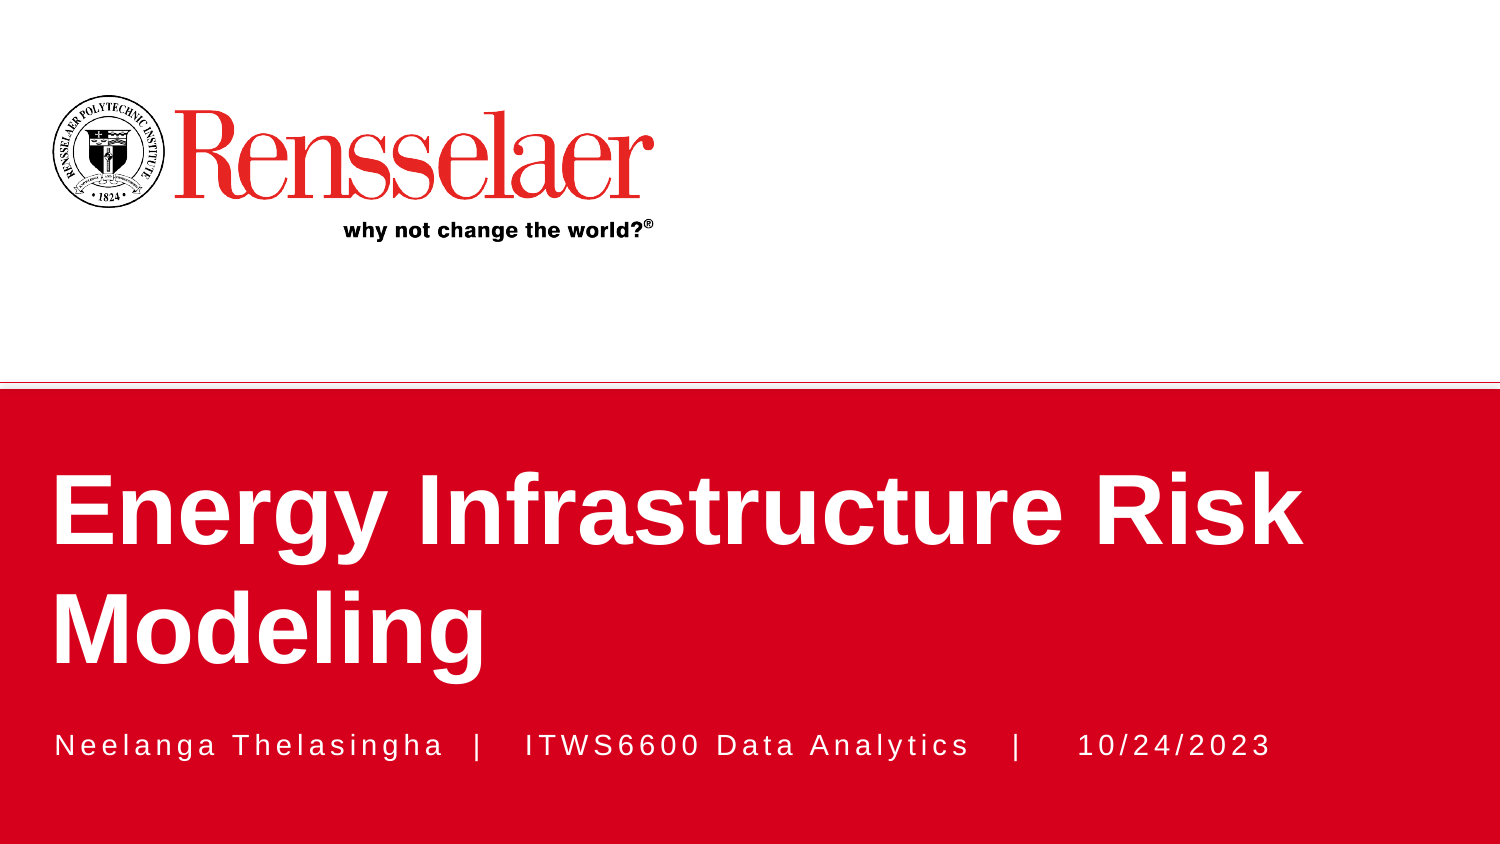

# Energy Infrastructure Risk Modeling
Neelanga Thelasingha  |   ITWS6600 Data Analytics   |    10/24/2023